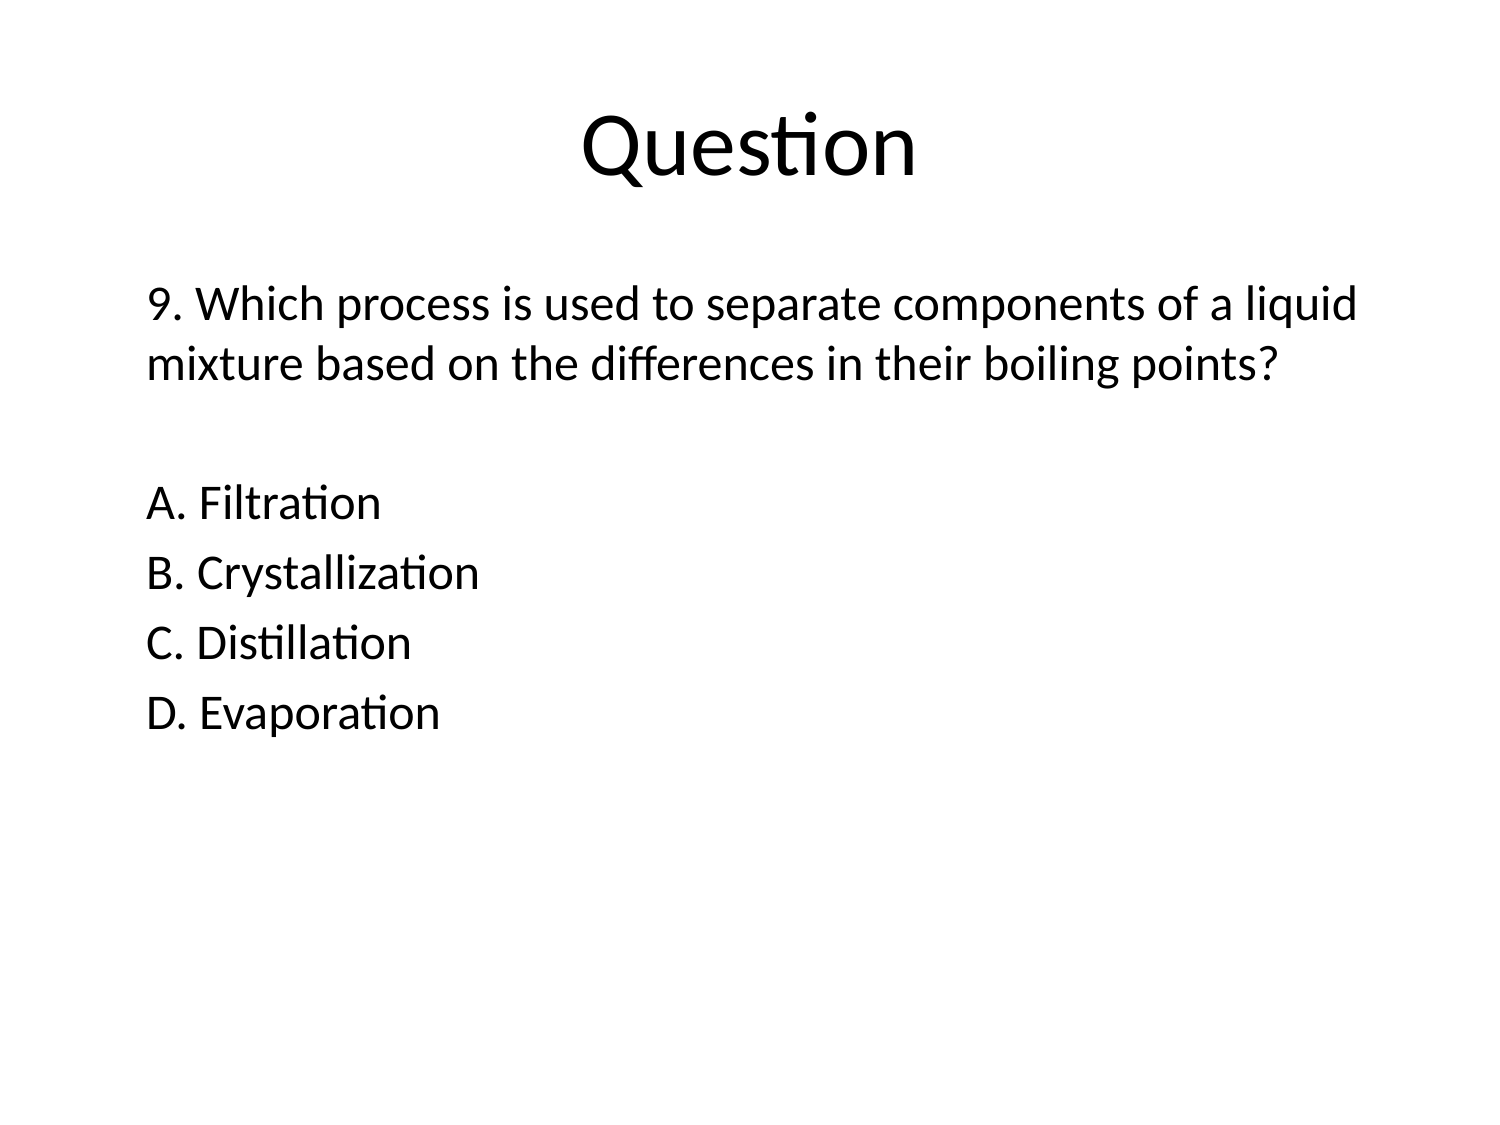

# Question
9. Which process is used to separate components of a liquid mixture based on the differences in their boiling points?

A. Filtration
B. Crystallization
C. Distillation
D. Evaporation